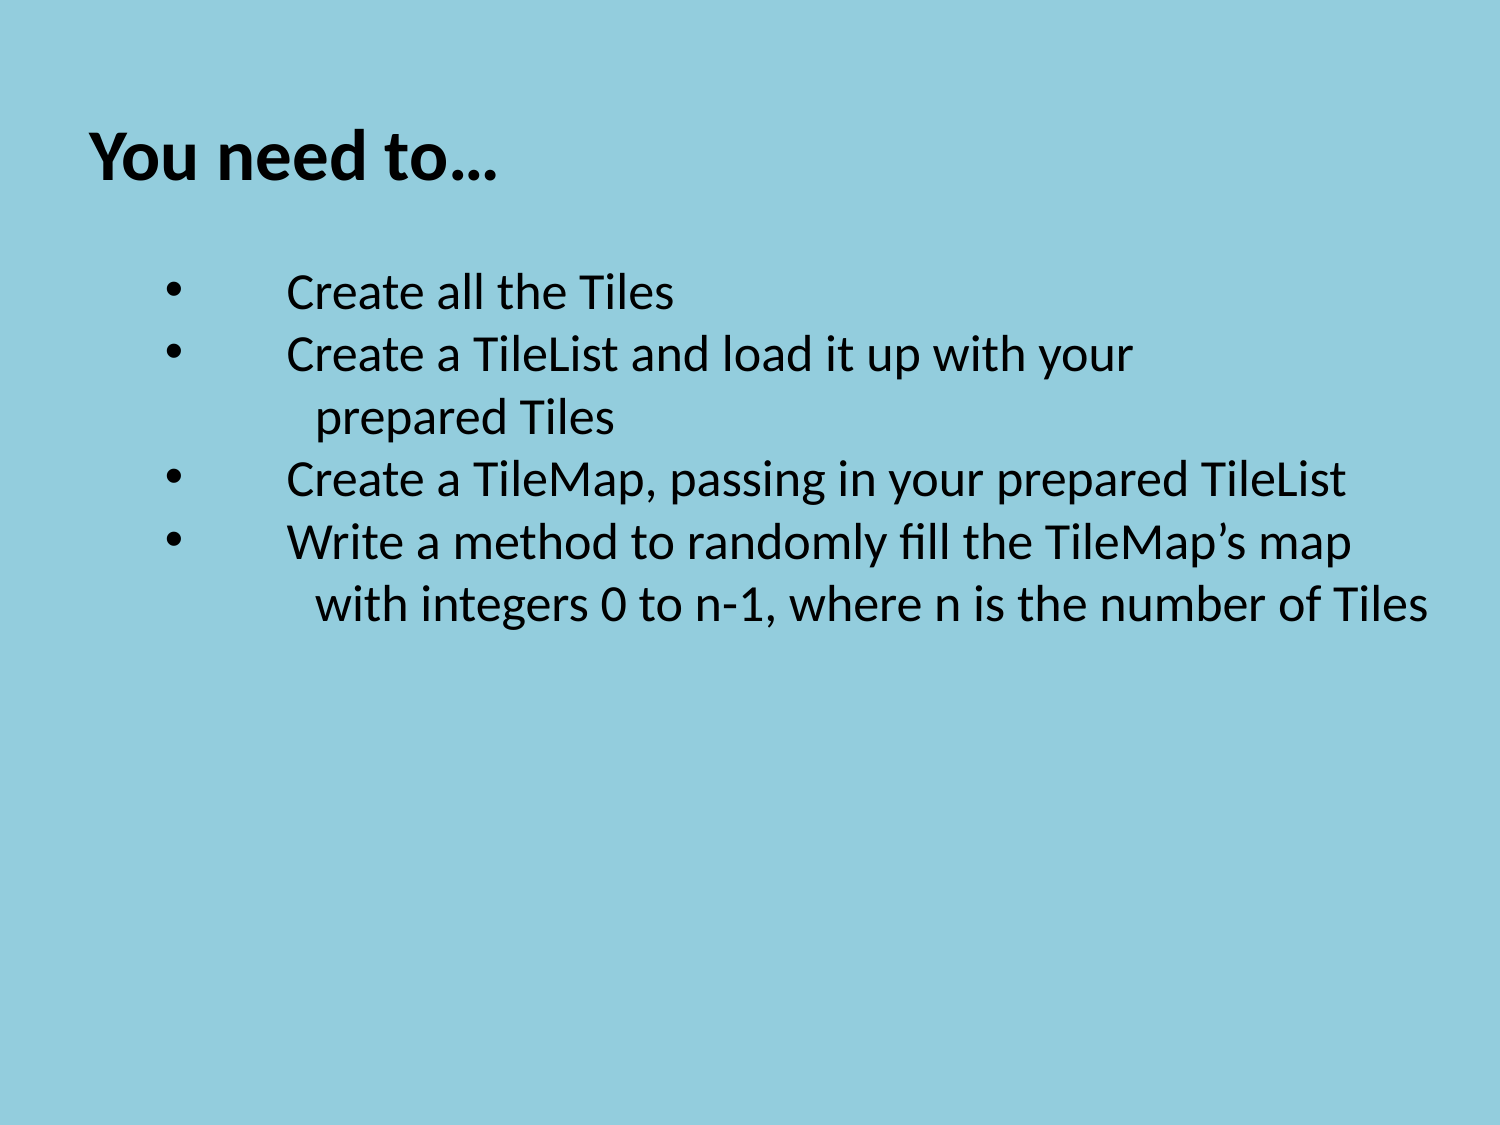

You need to…

Create all the Tiles
Create a TileList and load it up with your
	prepared Tiles
Create a TileMap, passing in your prepared TileList
Write a method to randomly fill the TileMap’s map
	with integers 0 to n-1, where n is the number of Tiles